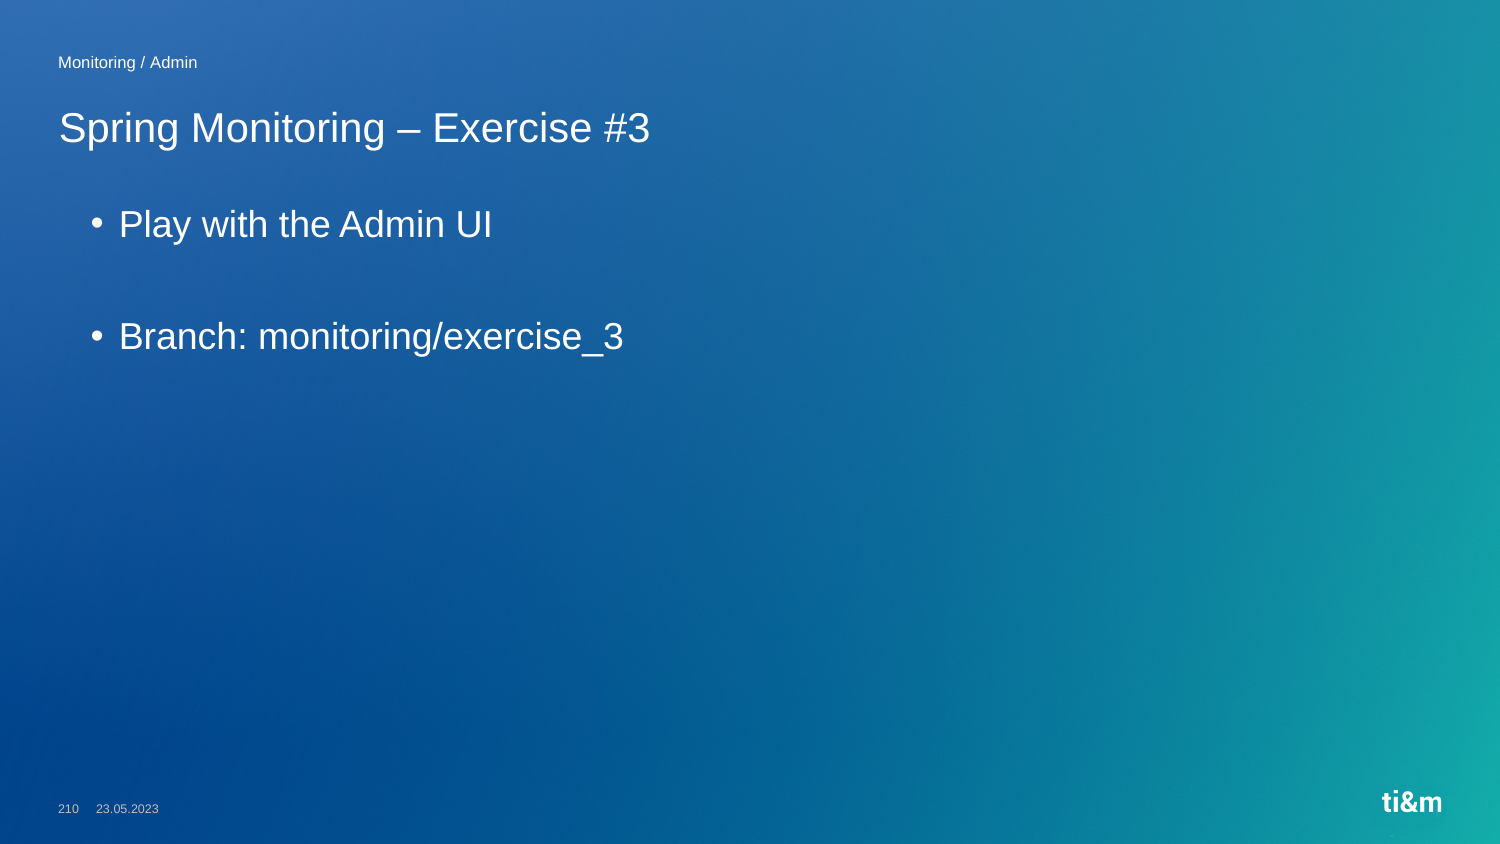

Monitoring / Admin
# Spring Monitoring – Exercise #3
Play with the Admin UI

Branch: monitoring/exercise_3
210
23.05.2023